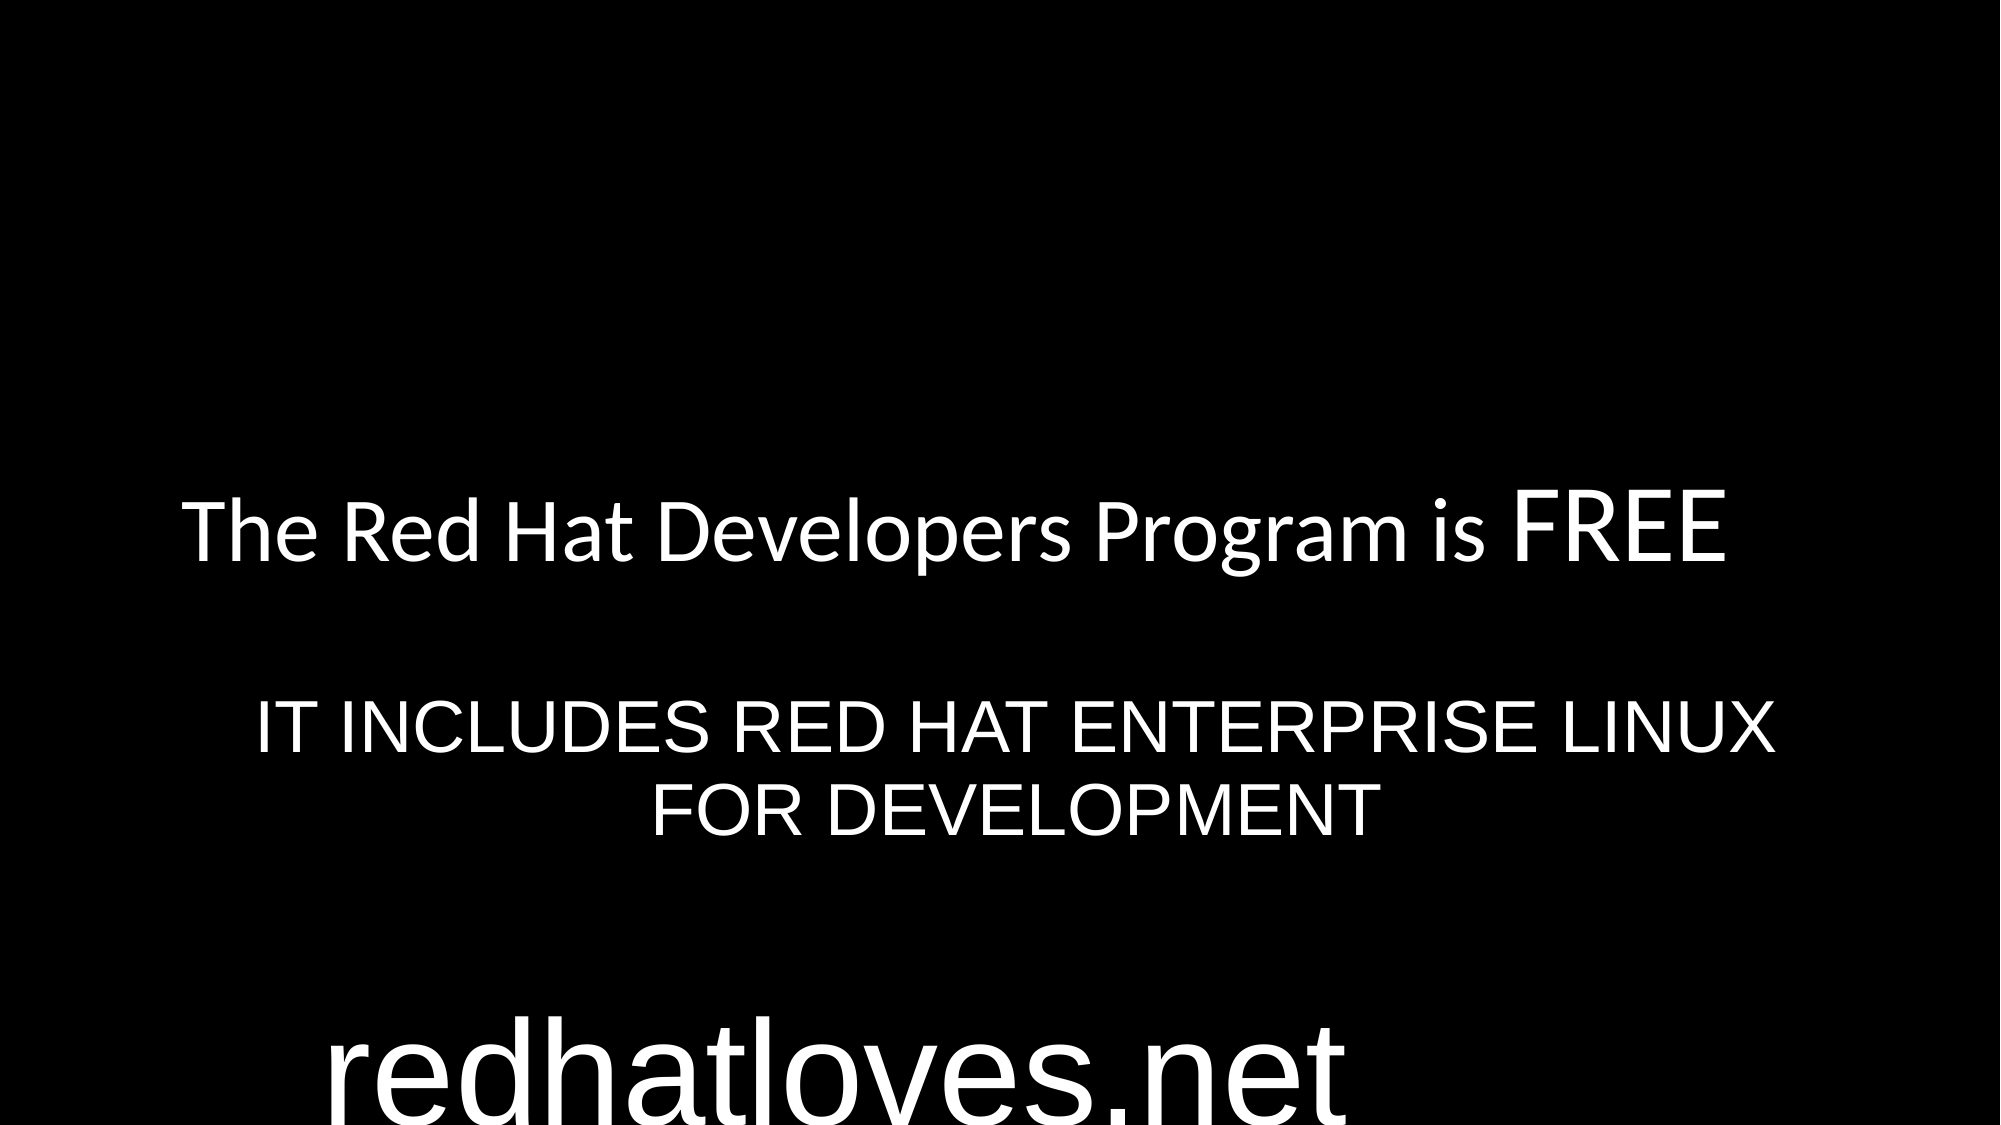

# The Red Hat Developers Program is FREE
it includes Red Hat Enterprise Linux
for Development
redhatloves.net